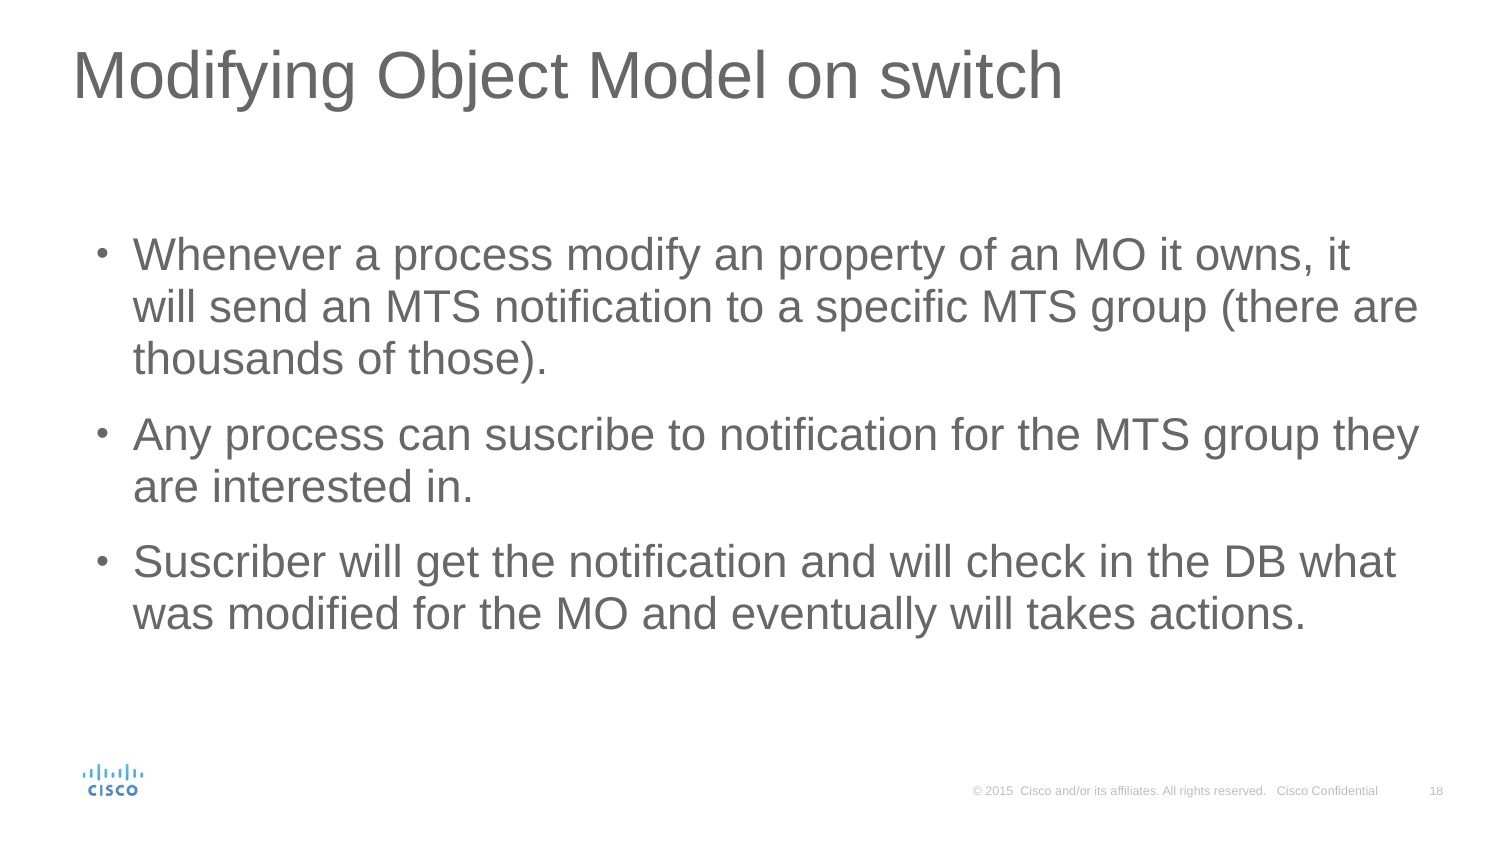

# Modifying Object Model on switch
Whenever a process modify an property of an MO it owns, it will send an MTS notification to a specific MTS group (there are thousands of those).
Any process can suscribe to notification for the MTS group they are interested in.
Suscriber will get the notification and will check in the DB what was modified for the MO and eventually will takes actions.